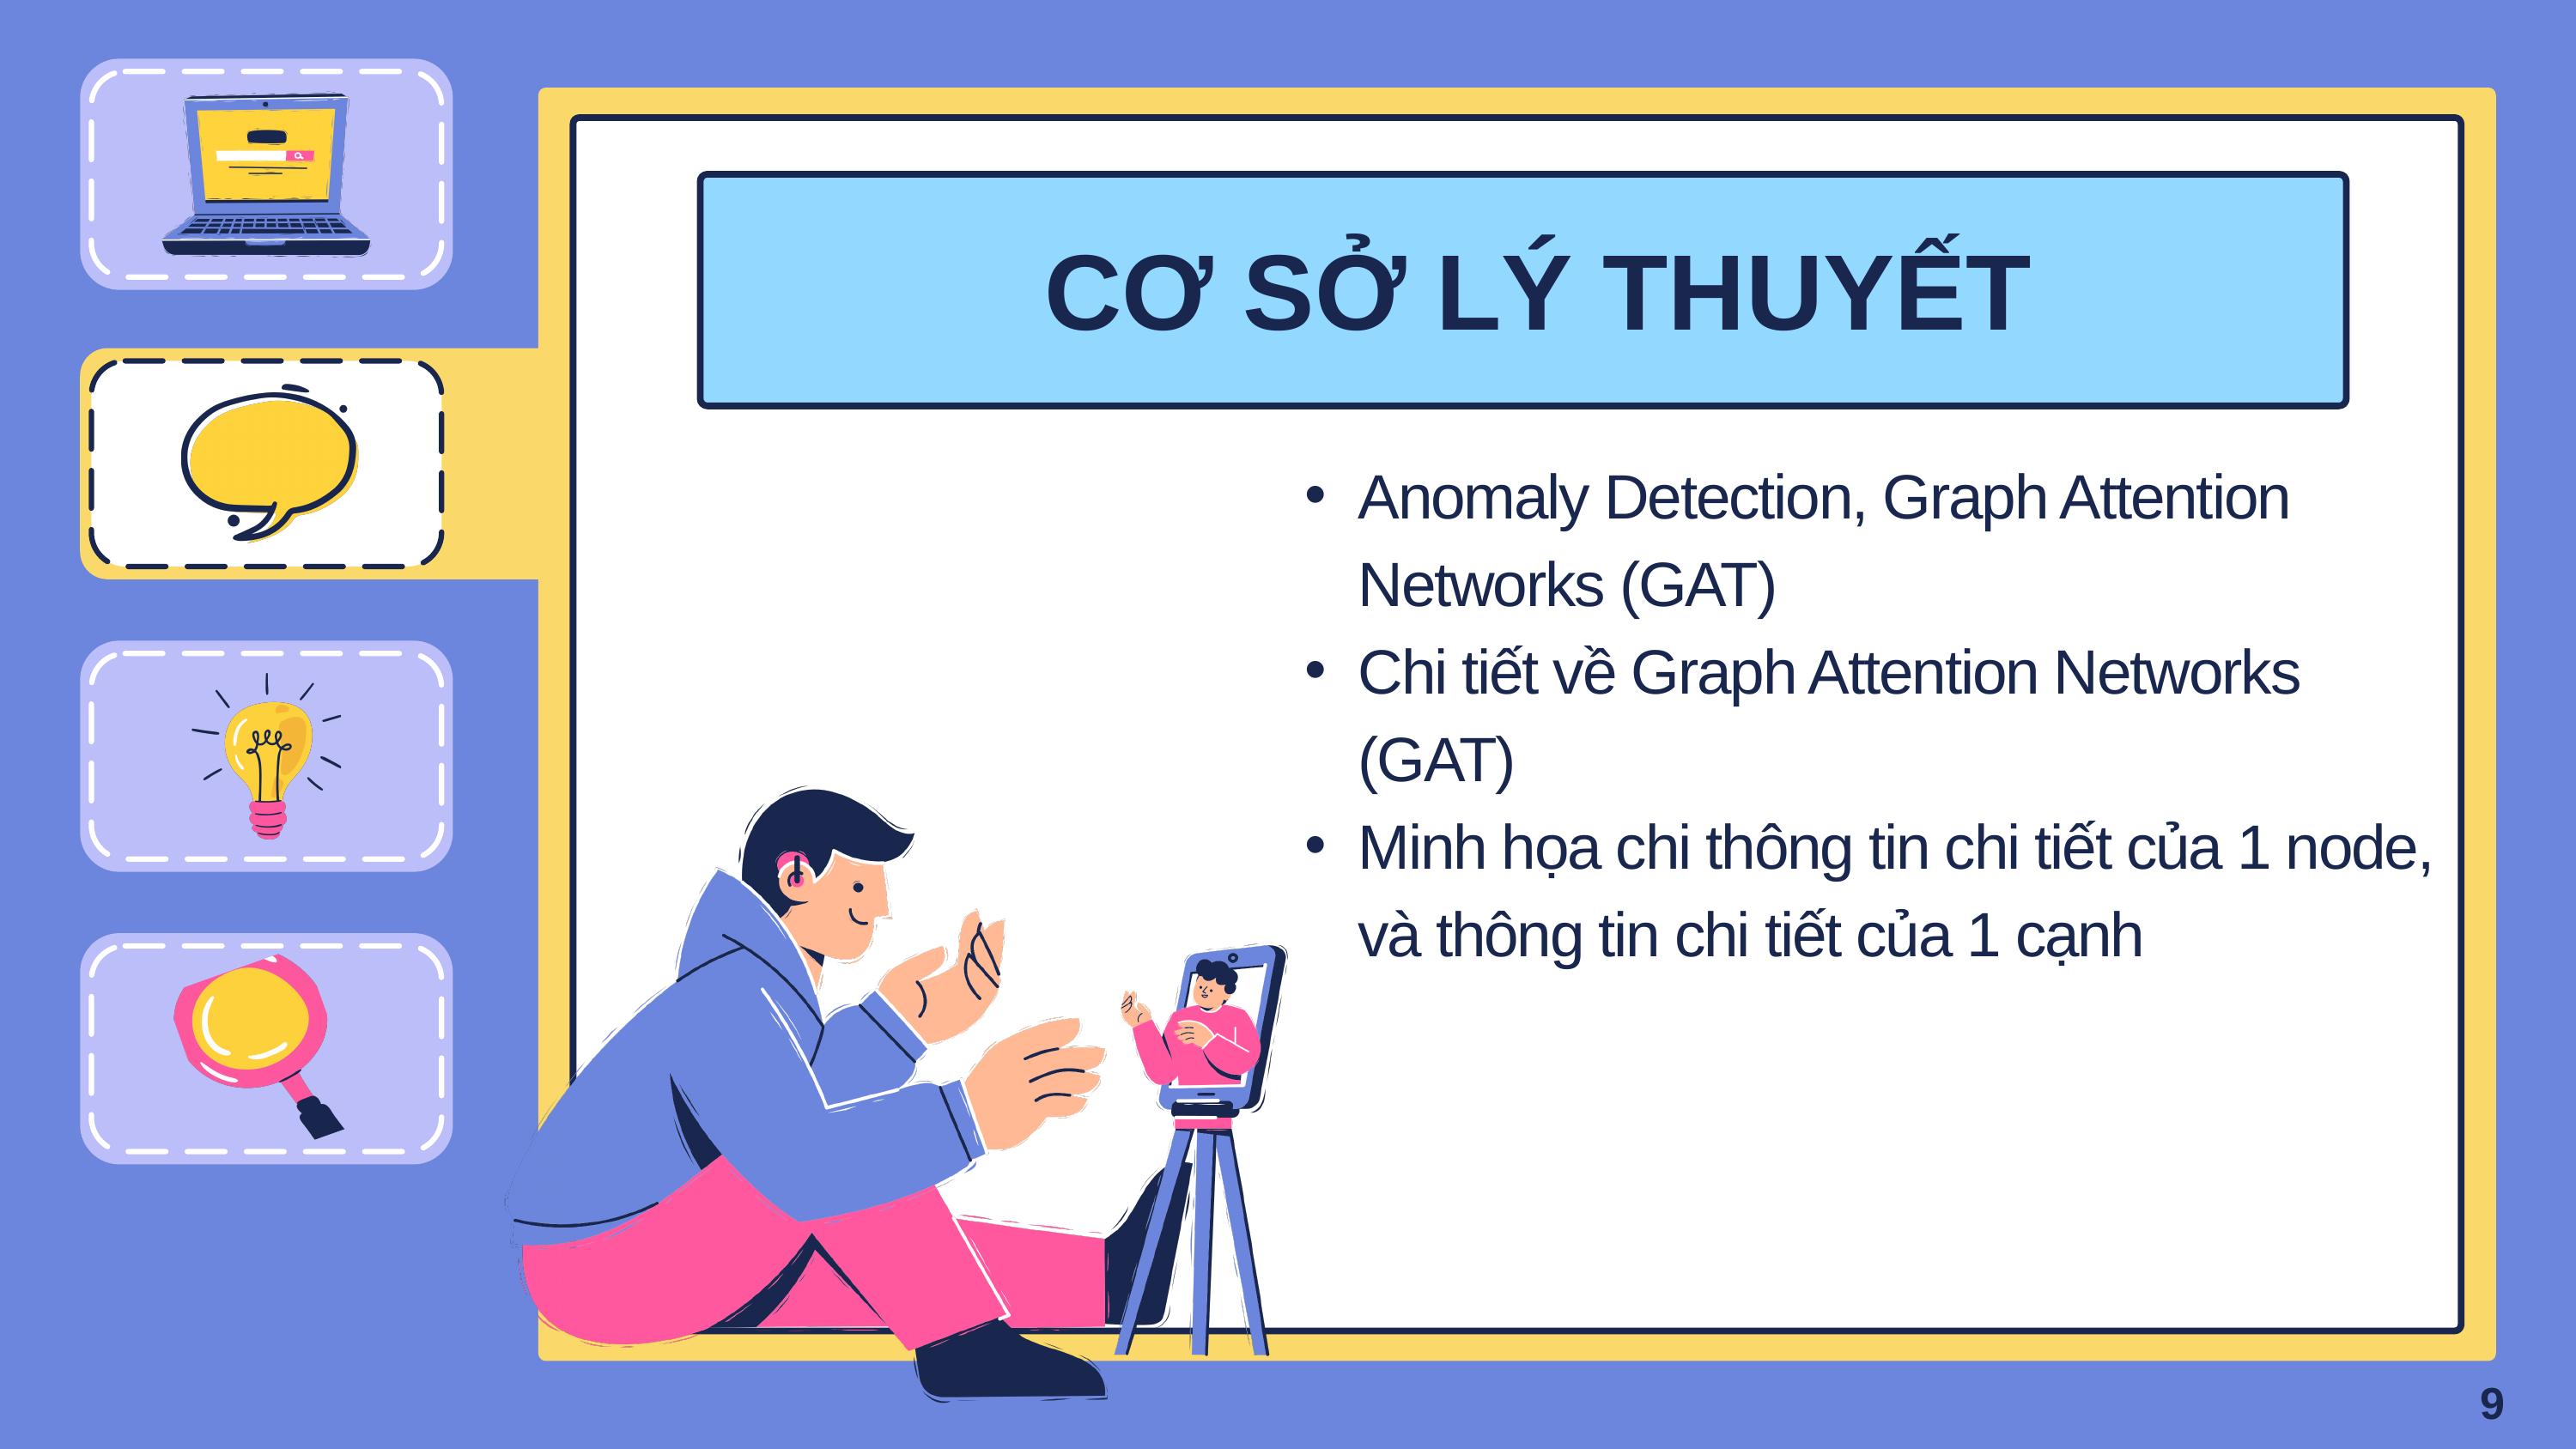

CƠ SỞ LÝ THUYẾT
Anomaly Detection, Graph Attention Networks (GAT)
Chi tiết về Graph Attention Networks (GAT)
Minh họa chi thông tin chi tiết của 1 node, và thông tin chi tiết của 1 cạnh

9